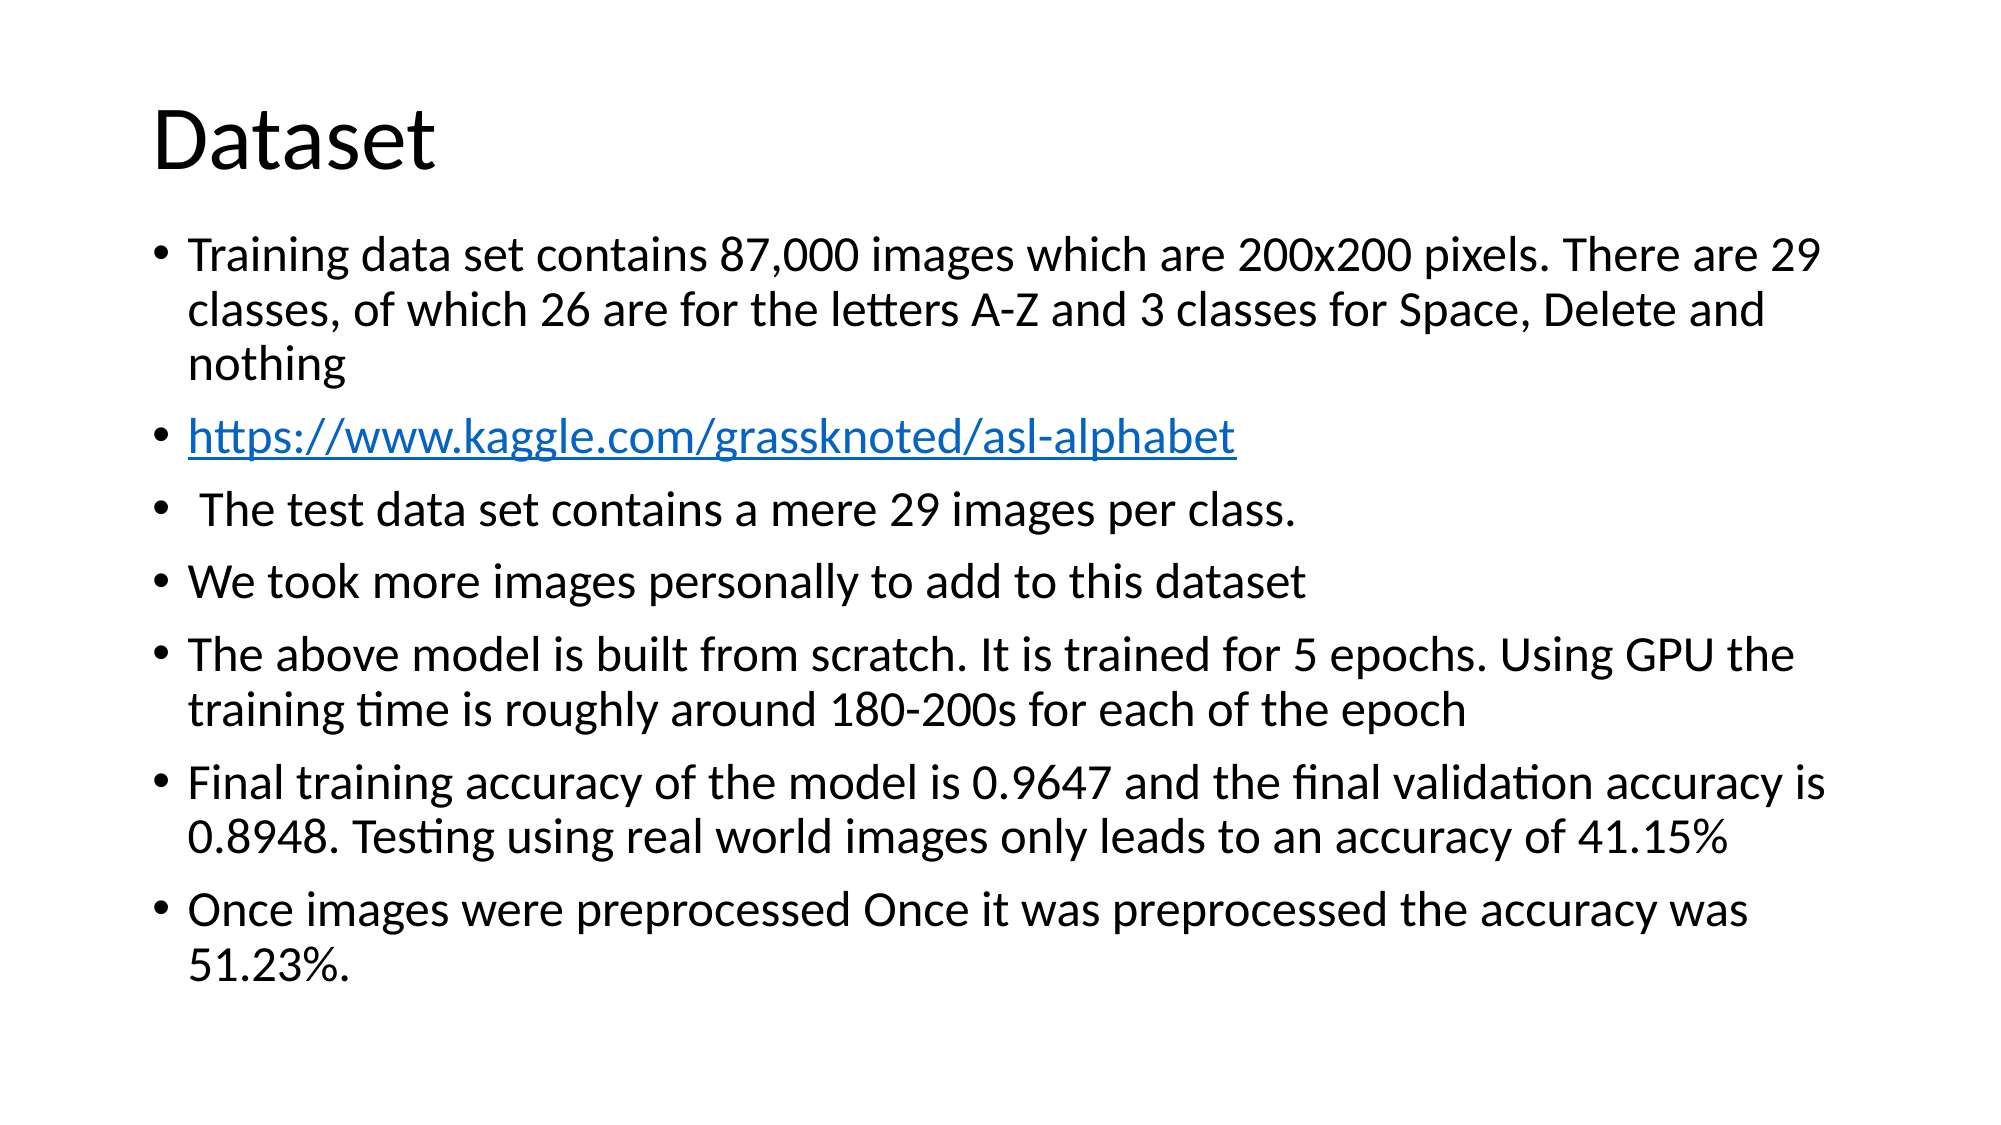

# Dataset
Training data set contains 87,000 images which are 200x200 pixels. There are 29 classes, of which 26 are for the letters A-Z and 3 classes for Space, Delete and nothing
https://www.kaggle.com/grassknoted/asl-alphabet
 The test data set contains a mere 29 images per class.
We took more images personally to add to this dataset
The above model is built from scratch. It is trained for 5 epochs. Using GPU the training time is roughly around 180-200s for each of the epoch
Final training accuracy of the model is 0.9647 and the final validation accuracy is 0.8948. Testing using real world images only leads to an accuracy of 41.15%
Once images were preprocessed Once it was preprocessed the accuracy was 51.23%.